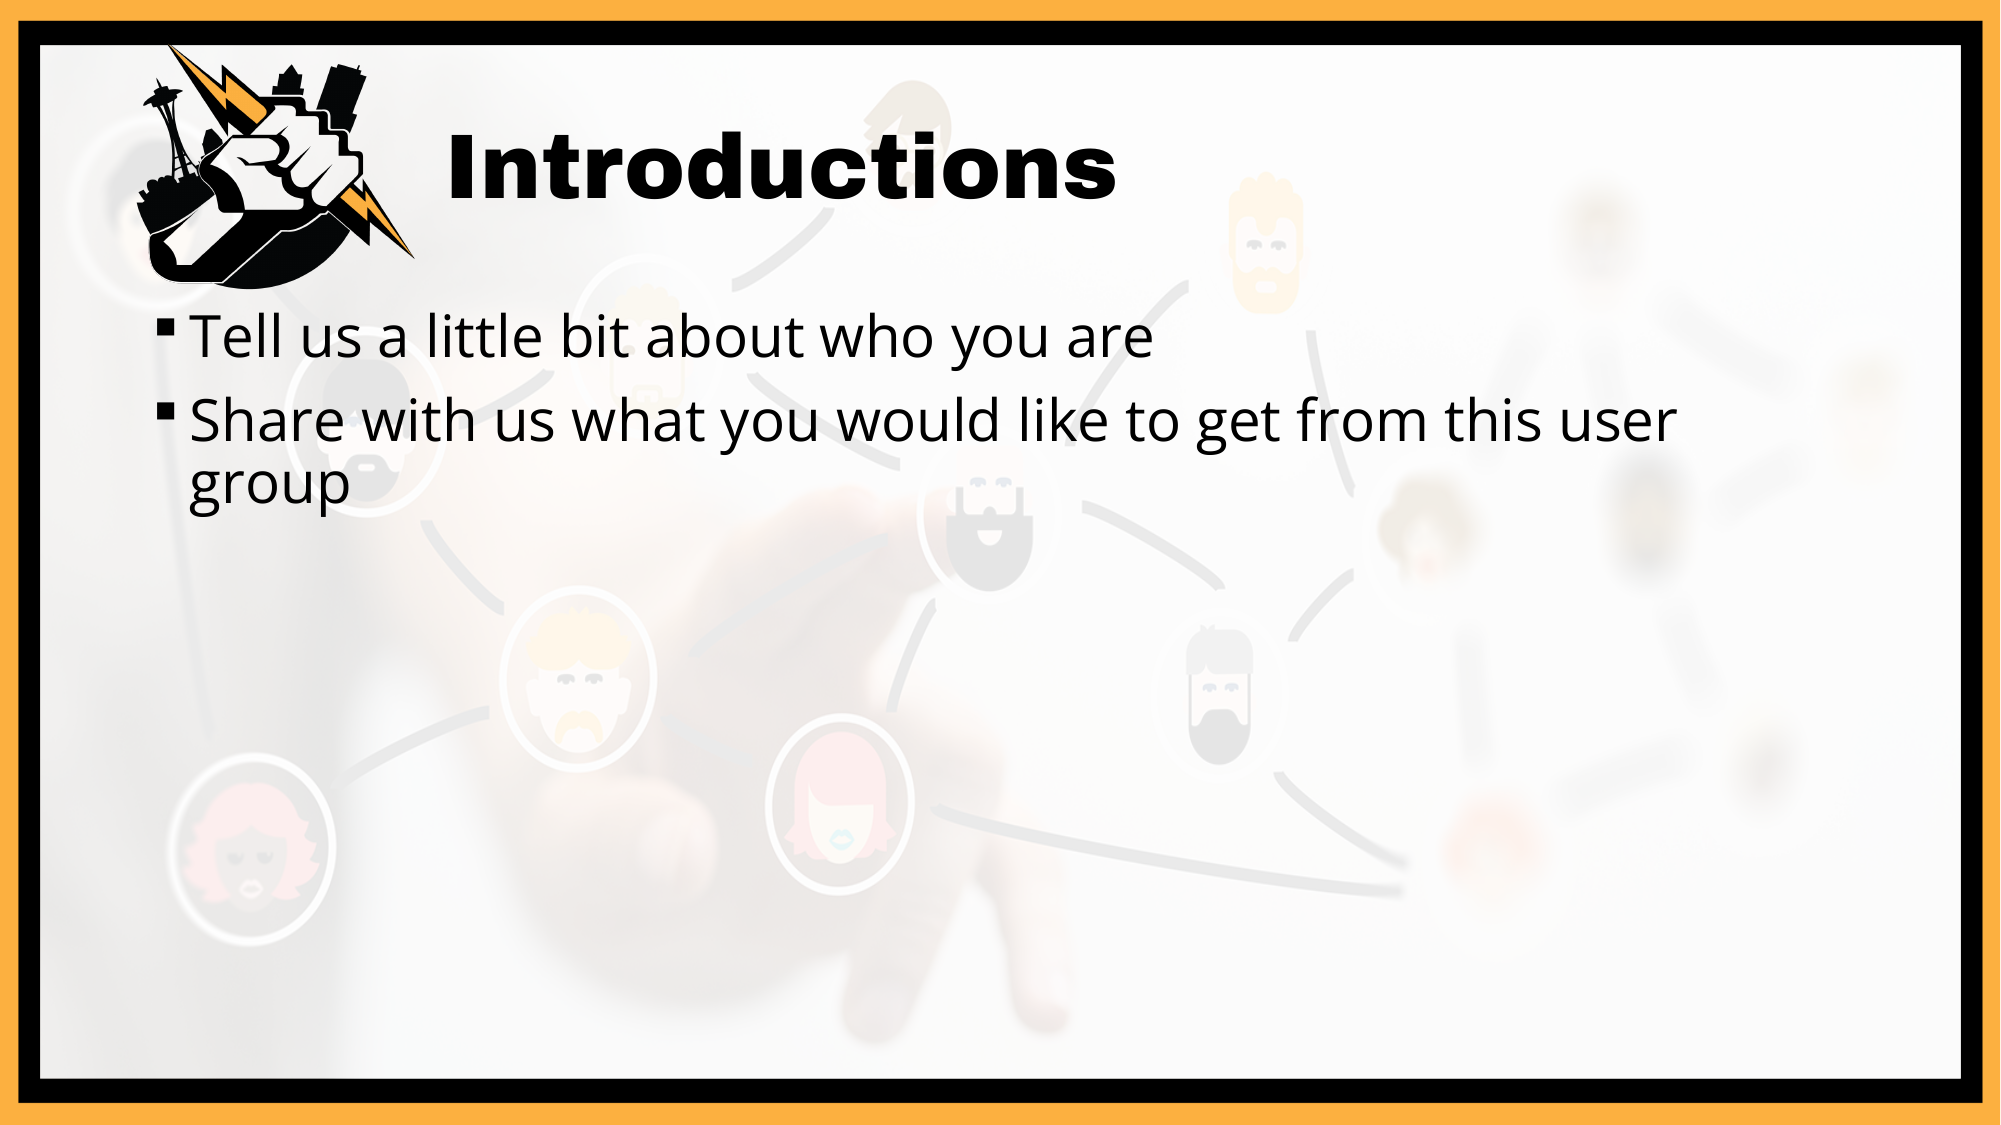

# Introductions
Tell us a little bit about who you are
Share with us what you would like to get from this user group